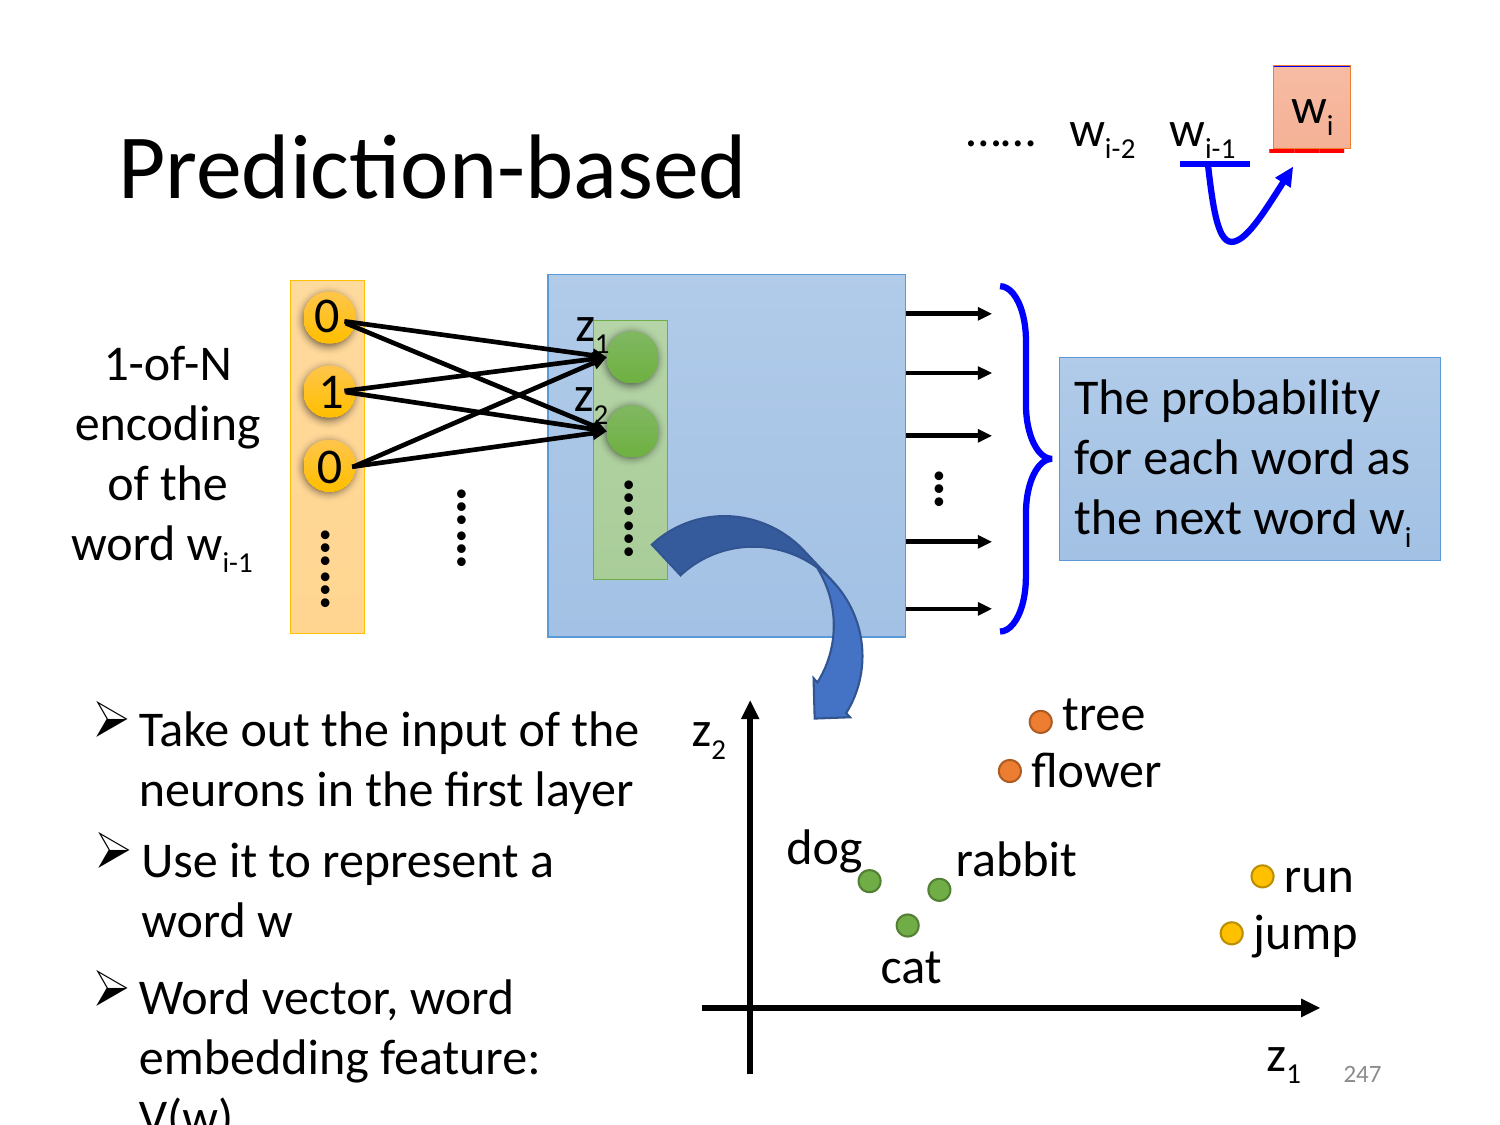

# Prediction-based
wi
……   wi-2   wi-1   ___

0
z1

…
1-of-N encoding
of the word wi-1
1
z2
The probability for each word as the next word wi
……

……

0

……
tree
Take out the input of the neurons in the first layer
z2

flower

dog
rabbit
Use it to represent a word w
run

jump

cat
Word vector, word embedding feature: V(w)
z1
247